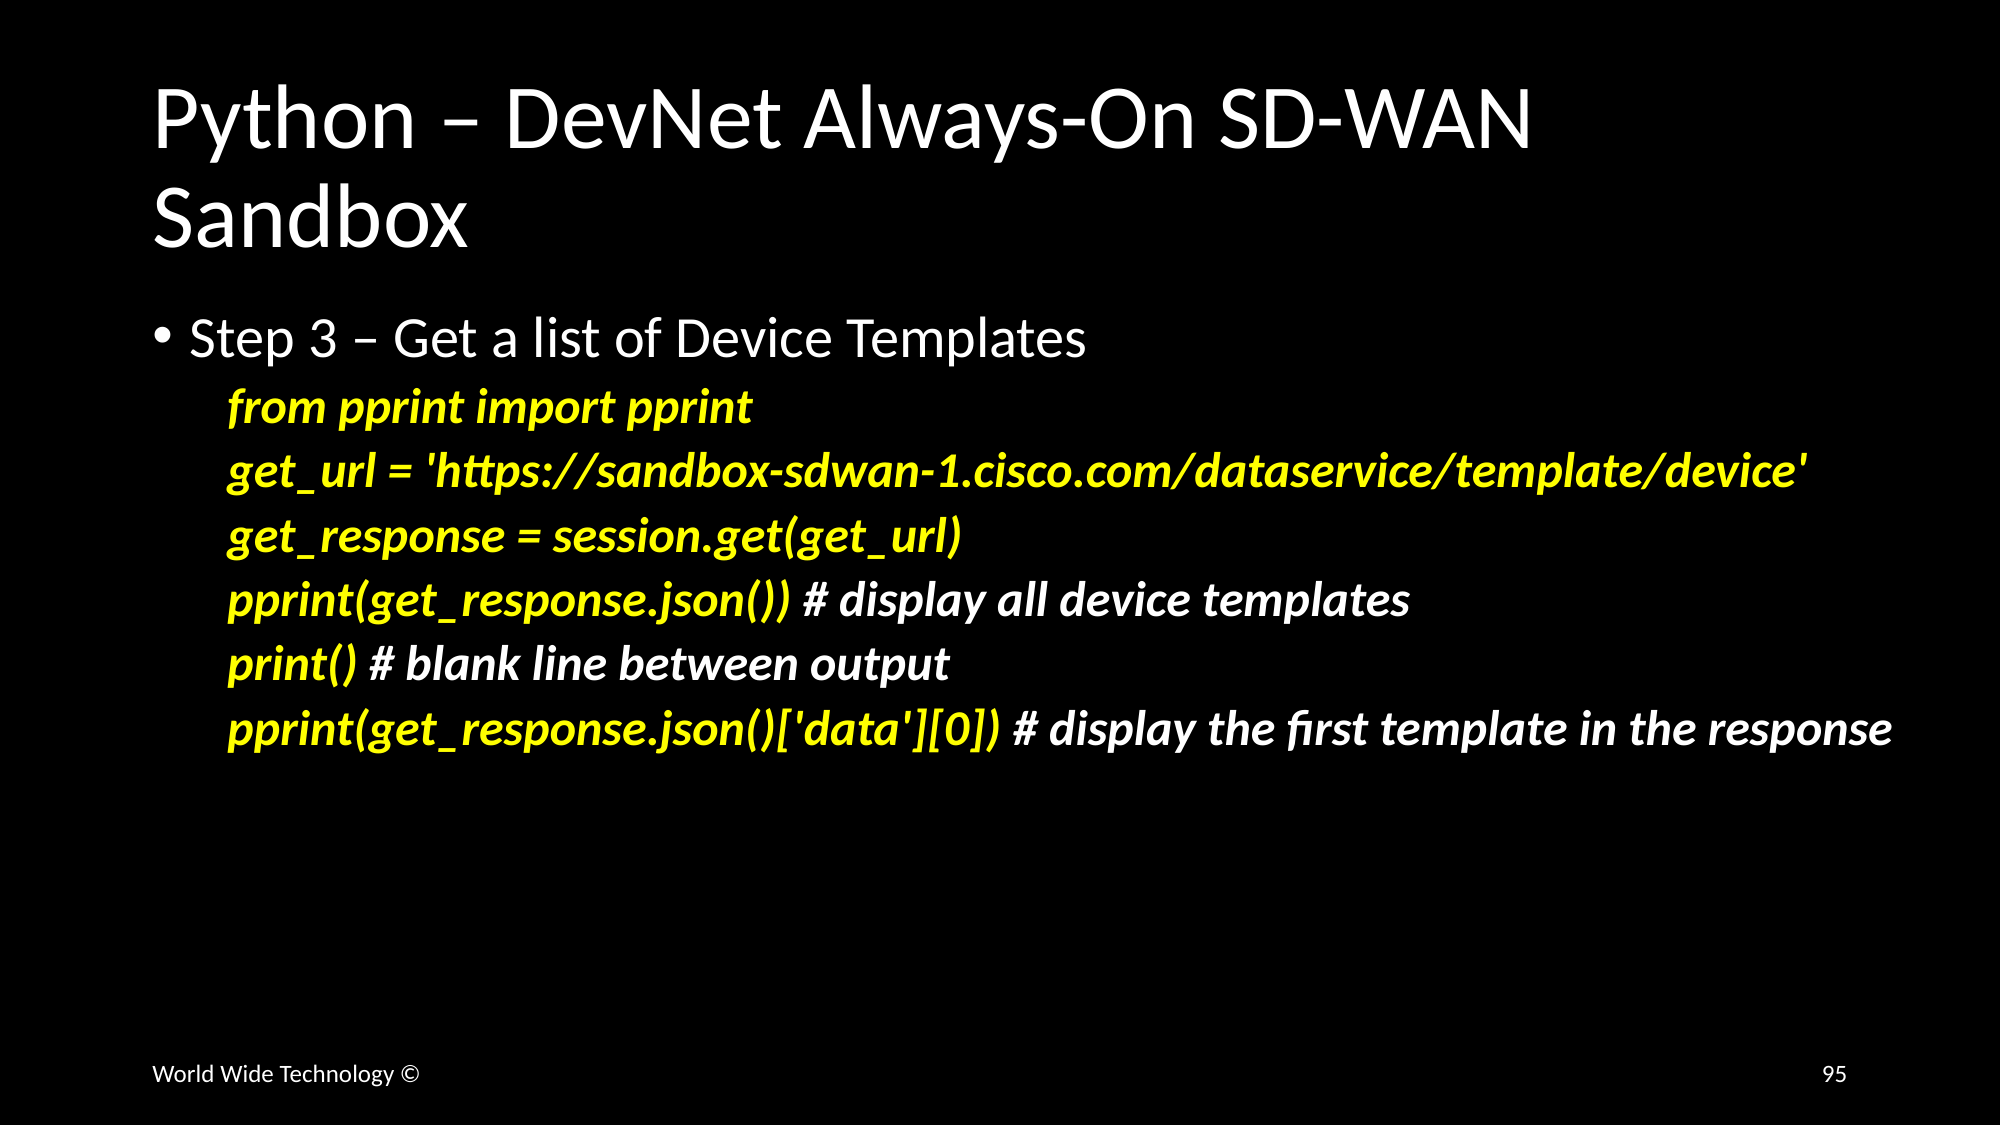

# Python – DevNet Always-On SD-WAN Sandbox
Step 3 – Get a list of Device Templates
from pprint import pprint
get_url = 'https://sandbox-sdwan-1.cisco.com/dataservice/template/device'
get_response = session.get(get_url)
pprint(get_response.json()) # display all device templates
print() # blank line between output
pprint(get_response.json()['data'][0]) # display the first template in the response
World Wide Technology ©
95